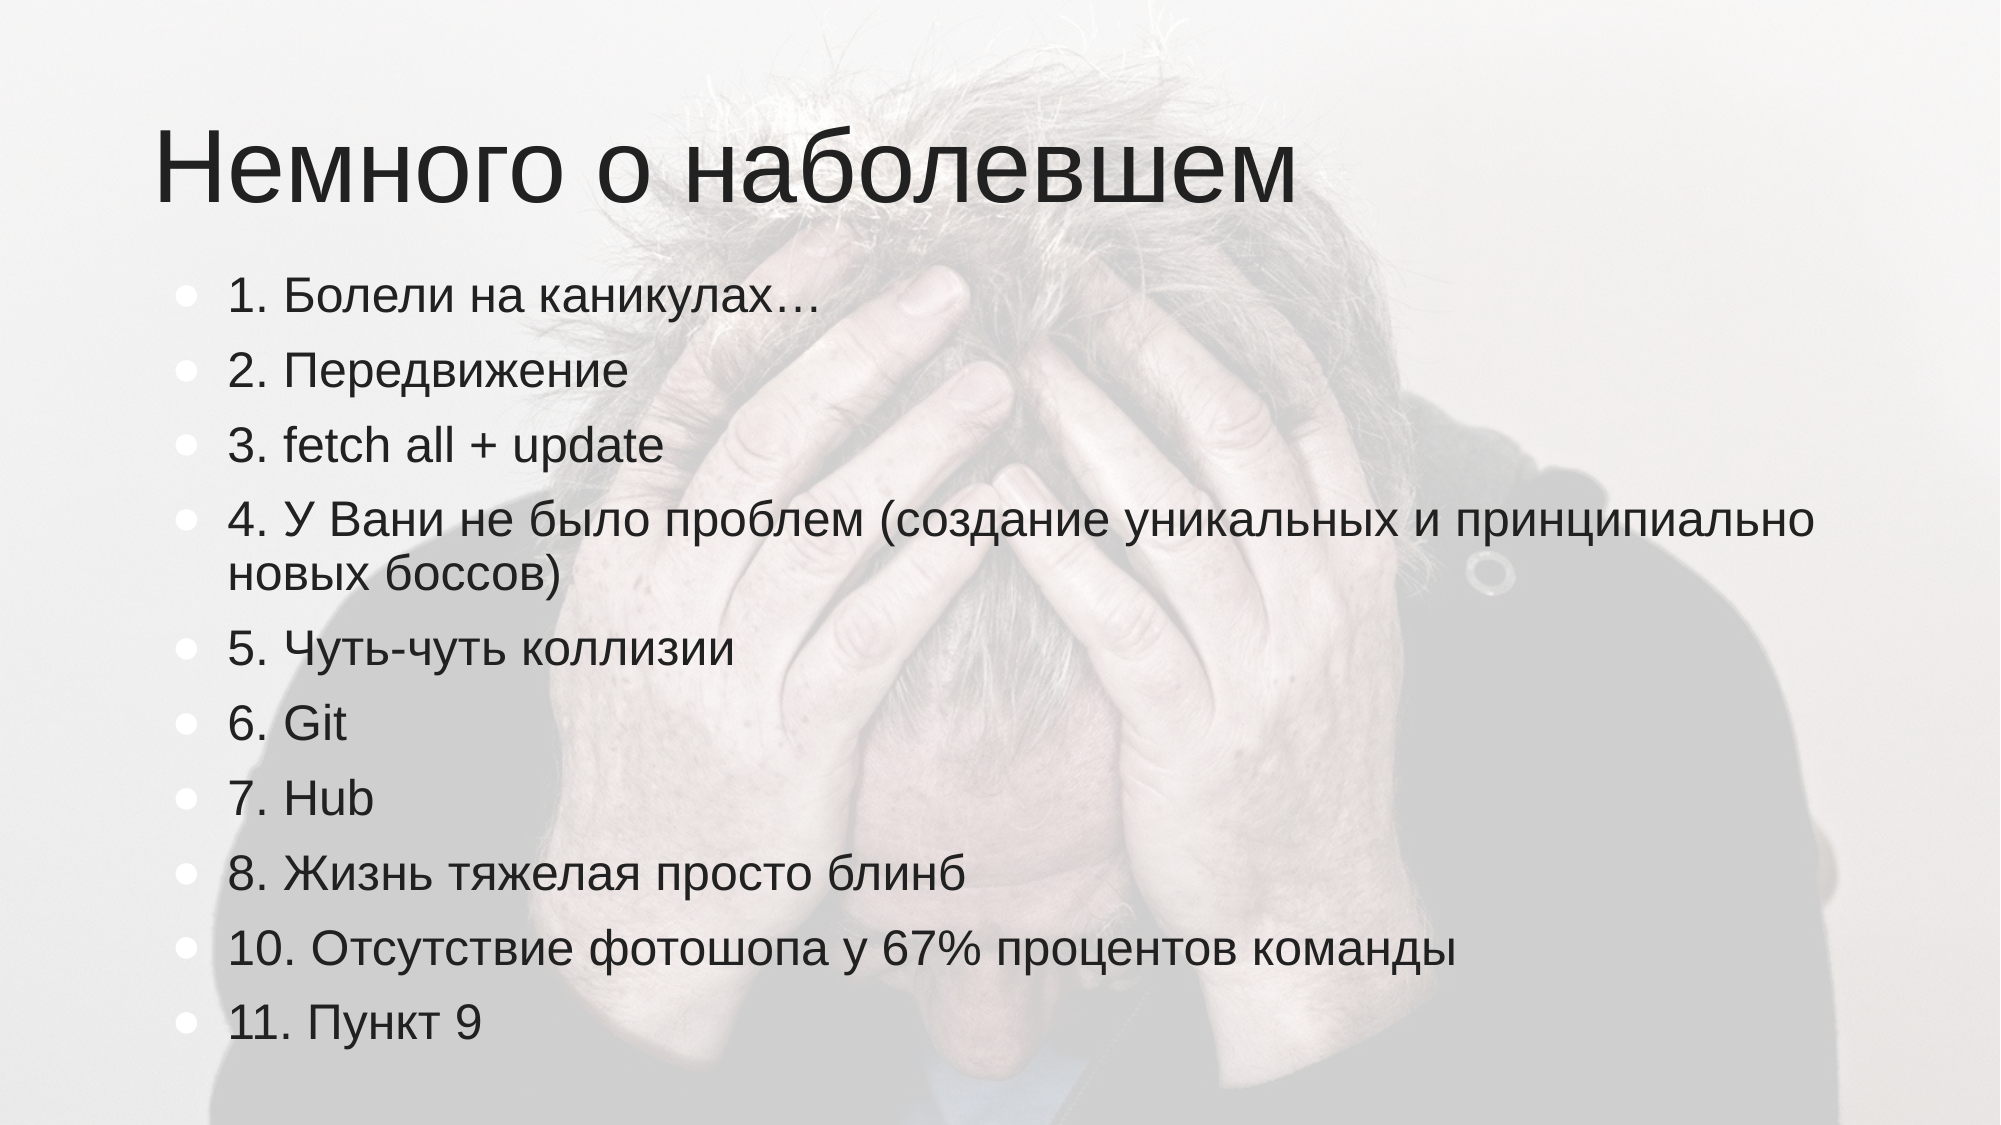

# Немного о наболевшем
1. Болели на каникулах…
2. Передвижение
3. fetch all + update
4. У Вани не было проблем (создание уникальных и принципиально новых боссов)
5. Чуть-чуть коллизии
6. Git
7. Hub
8. Жизнь тяжелая просто блинб
10. Отсутствие фотошопа у 67% процентов команды
11. Пункт 9